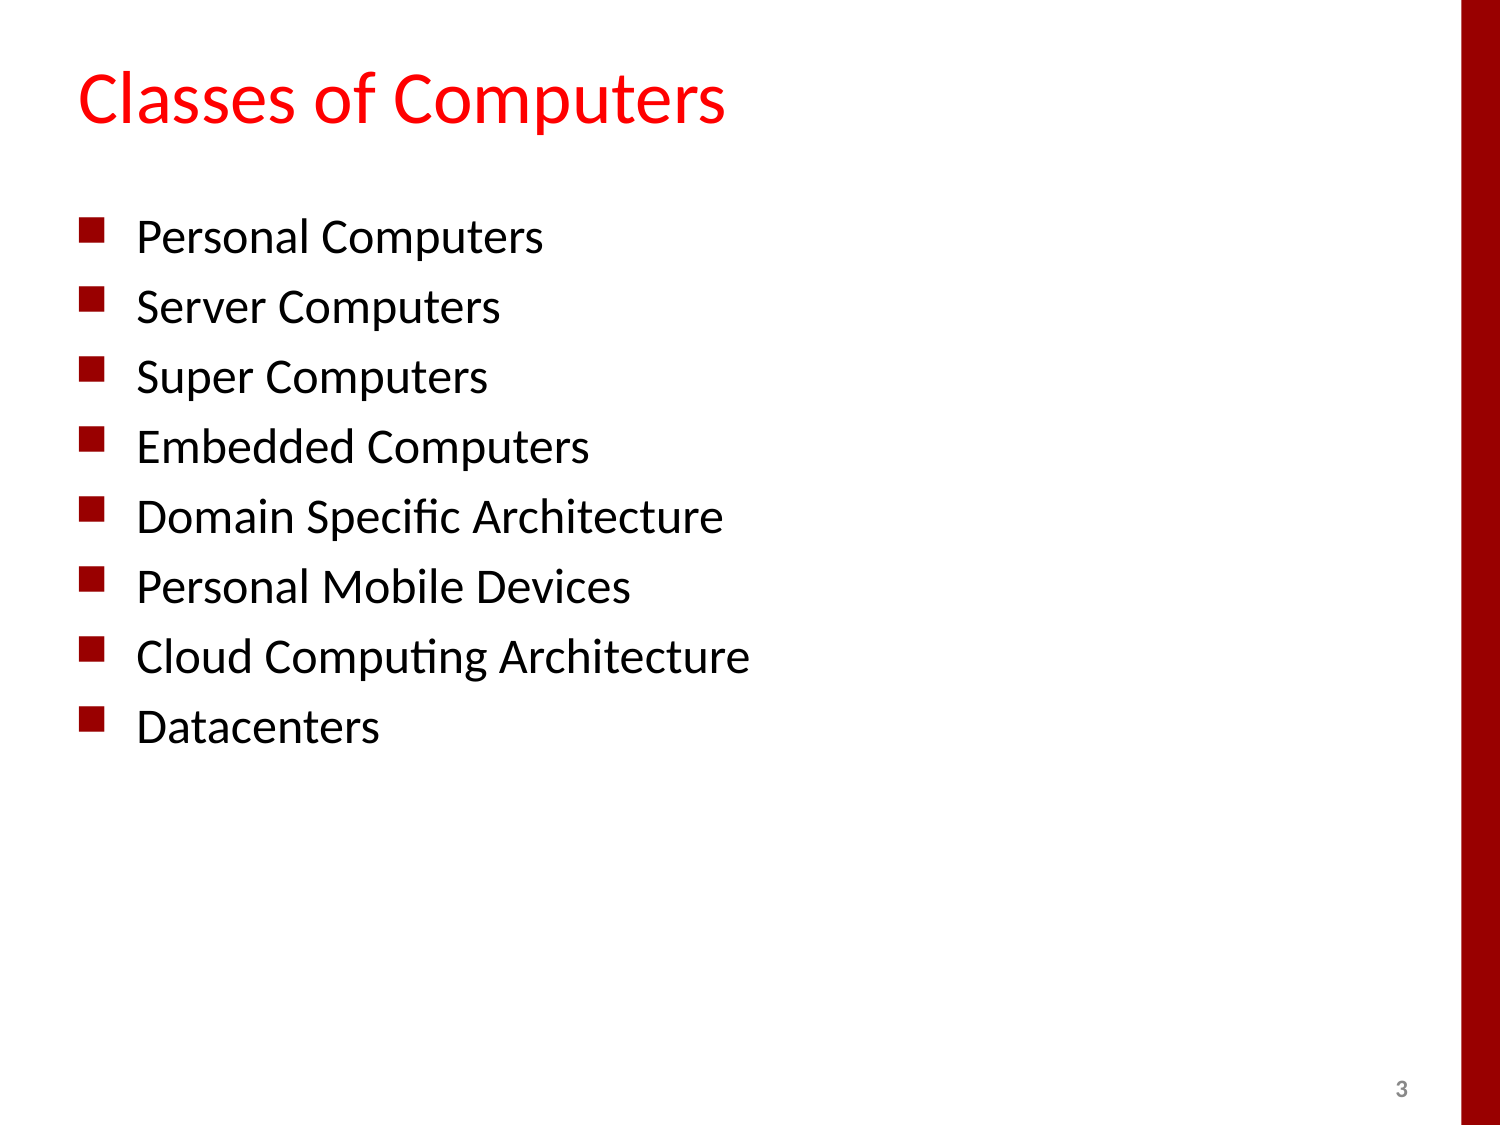

# Classes of Computers
Personal Computers
Server Computers
Super Computers
Embedded Computers
Domain Specific Architecture
Personal Mobile Devices
Cloud Computing Architecture
Datacenters